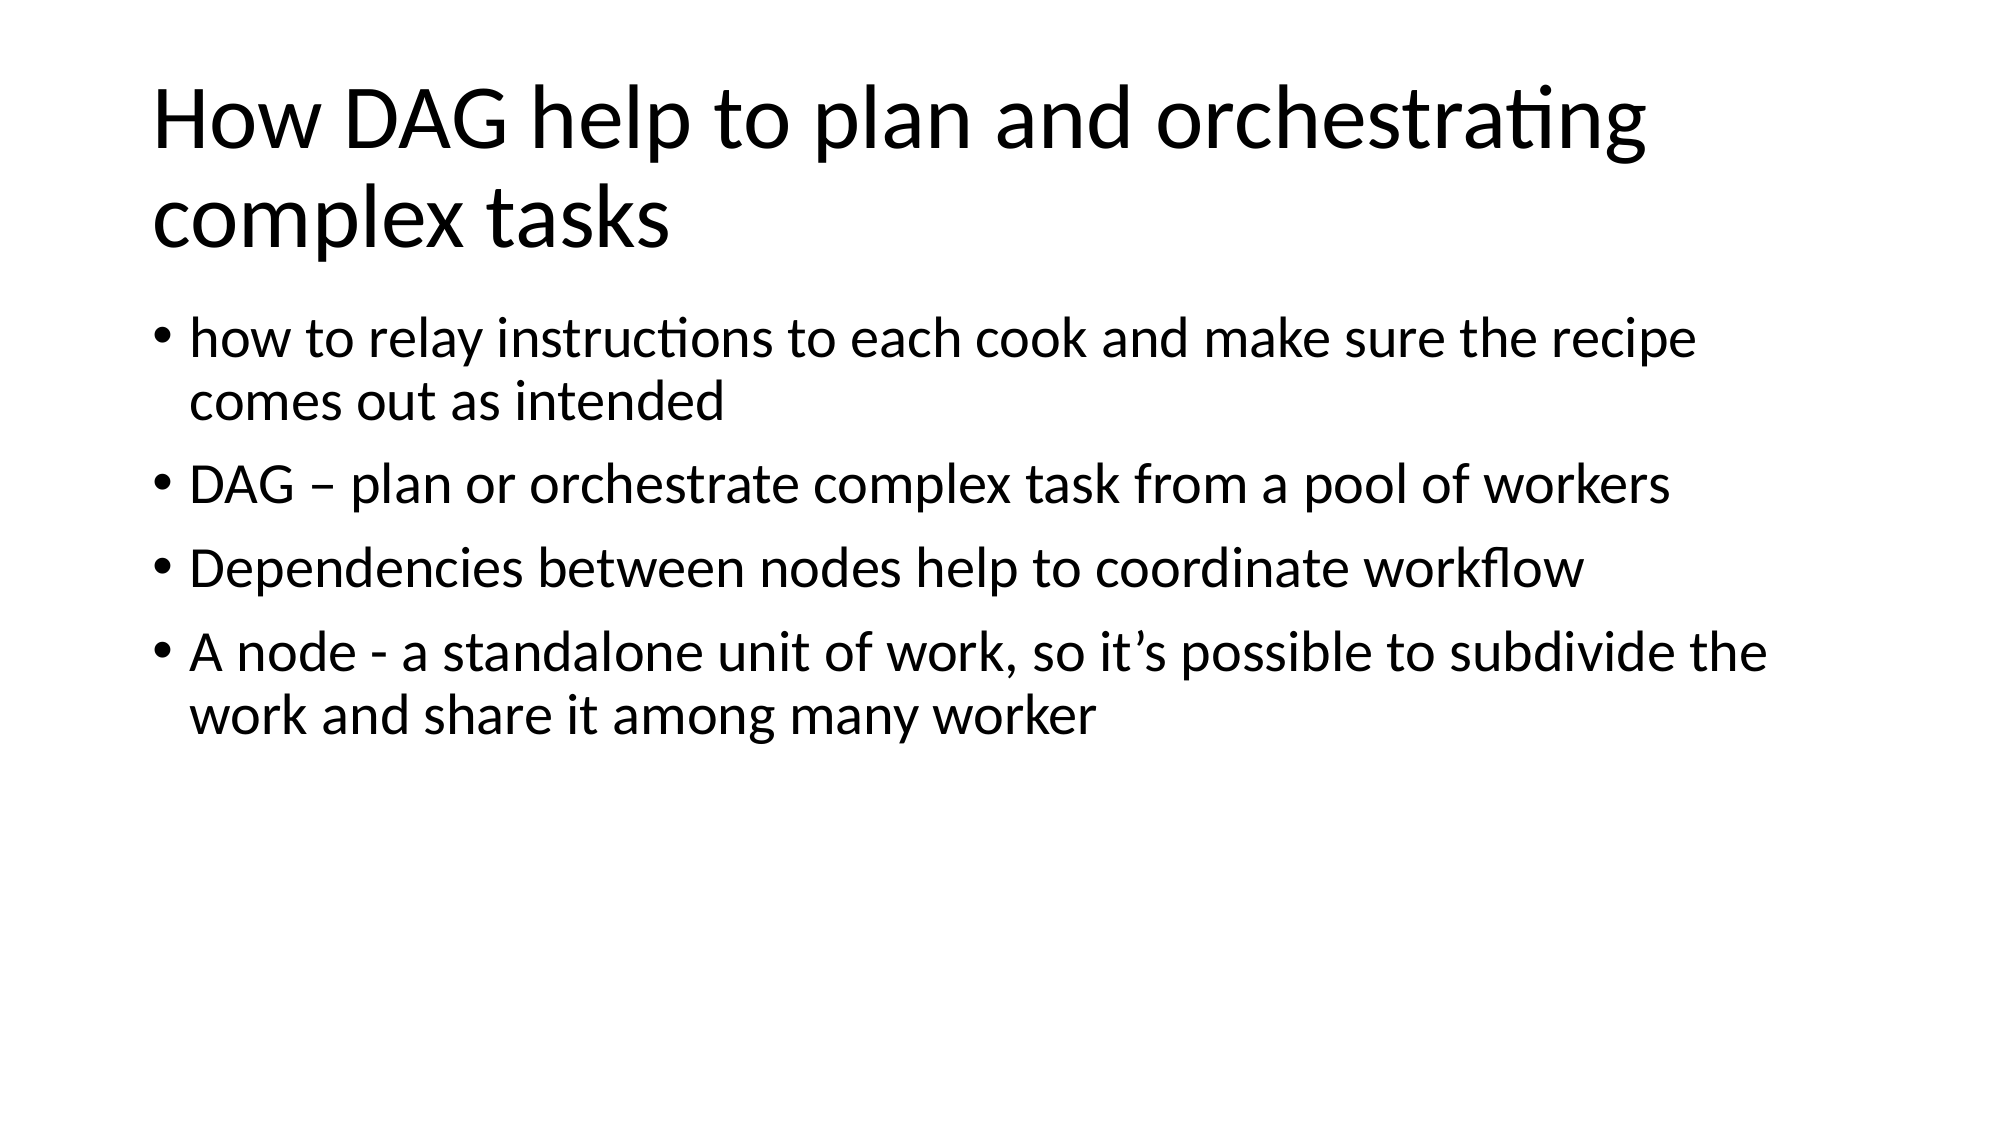

# How DAG help to plan and orchestrating complex tasks
how to relay instructions to each cook and make sure the recipe comes out as intended
DAG – plan or orchestrate complex task from a pool of workers
Dependencies between nodes help to coordinate workflow
A node - a standalone unit of work, so it’s possible to subdivide the work and share it among many worker